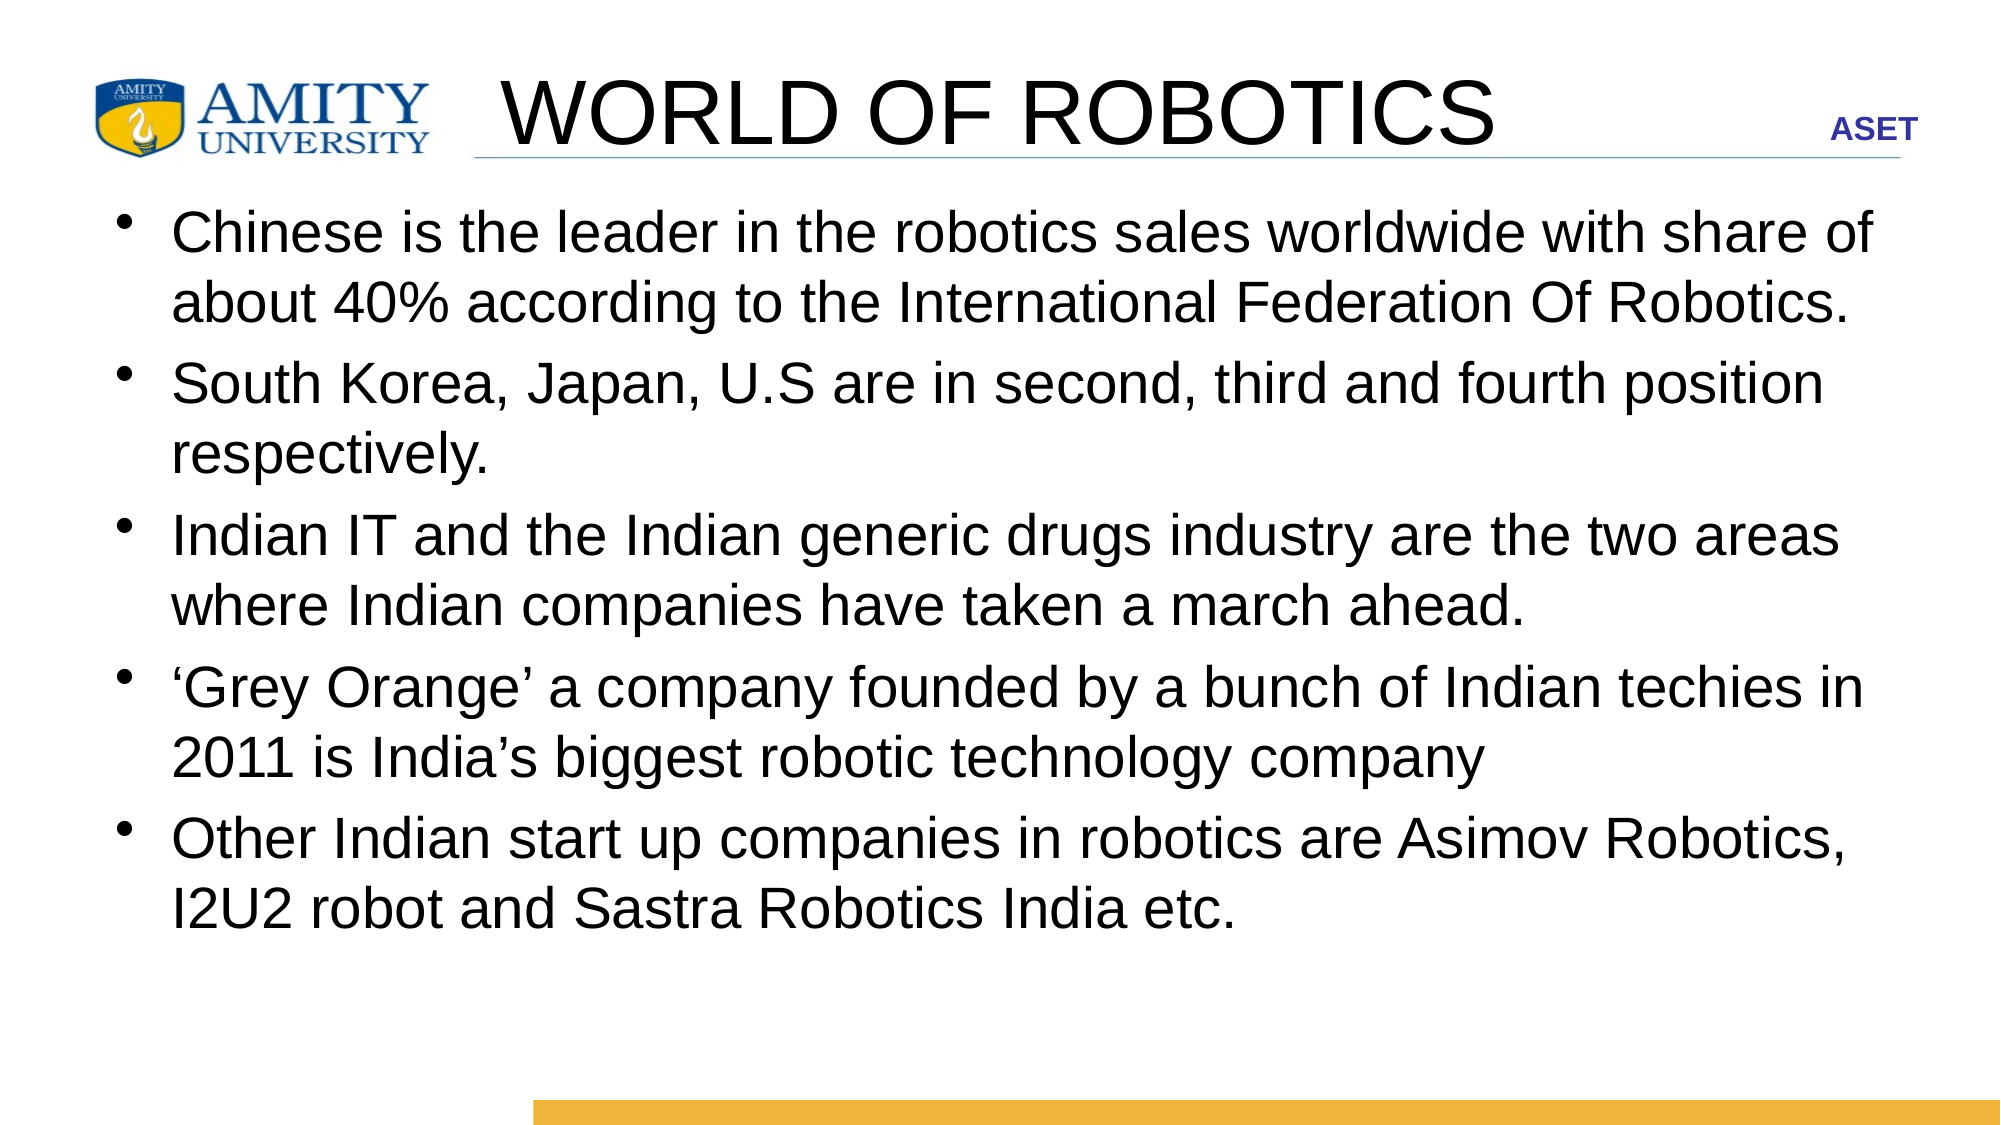

# WORLD OF ROBOTICS
Chinese is the leader in the robotics sales worldwide with share of about 40% according to the International Federation Of Robotics.
South Korea, Japan, U.S are in second, third and fourth position respectively.
Indian IT and the Indian generic drugs industry are the two areas where Indian companies have taken a march ahead.
‘Grey Orange’ a company founded by a bunch of Indian techies in 2011 is India’s biggest robotic technology company
Other Indian start up companies in robotics are Asimov Robotics, I2U2 robot and Sastra Robotics India etc.